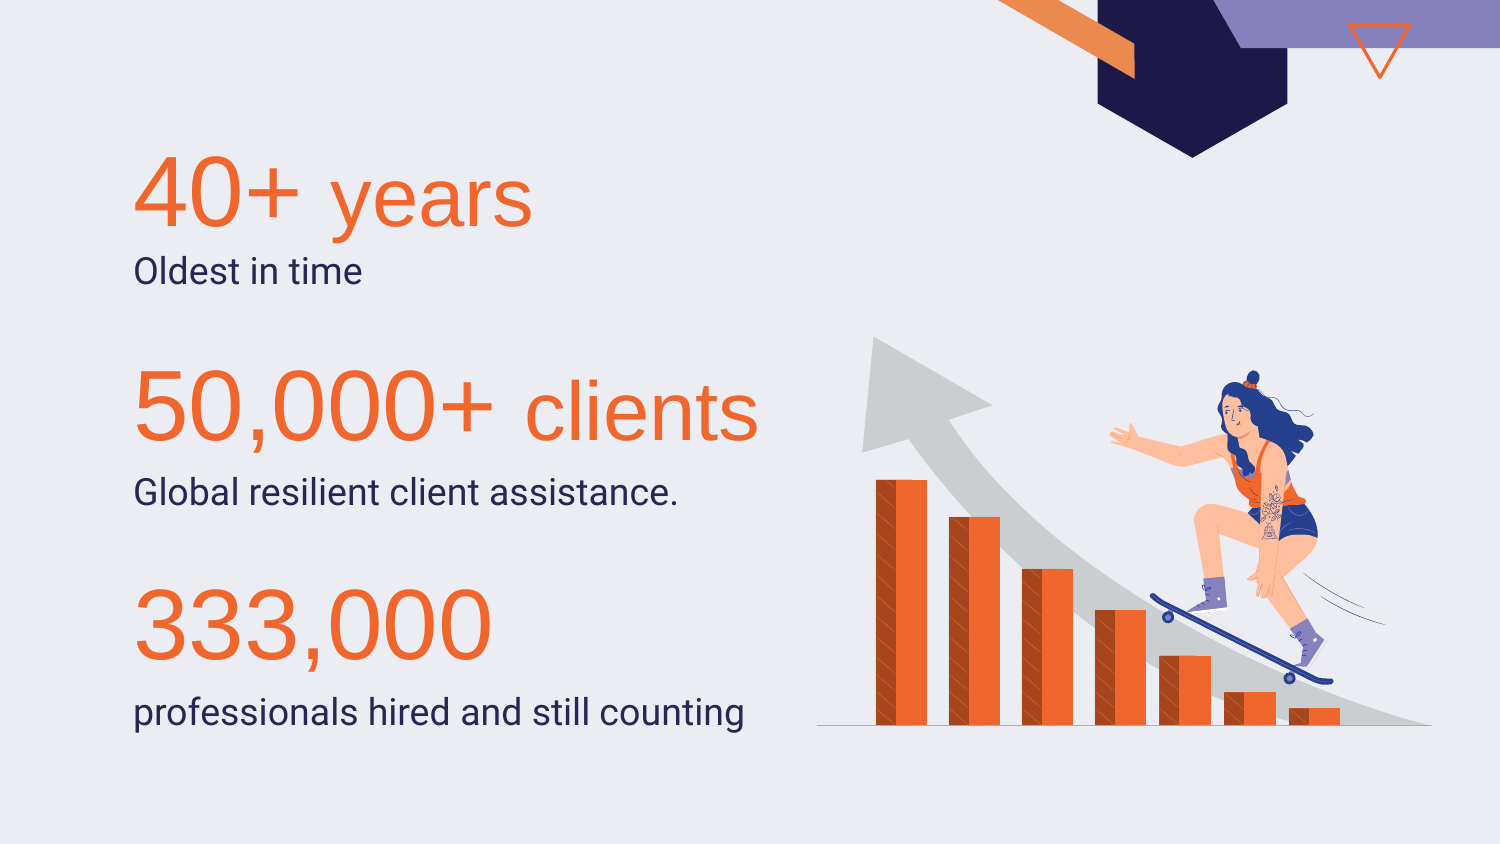

# 40+ years
Oldest in time

50,000+ clients
Global resilient client assistance.
333,000
professionals hired and still counting